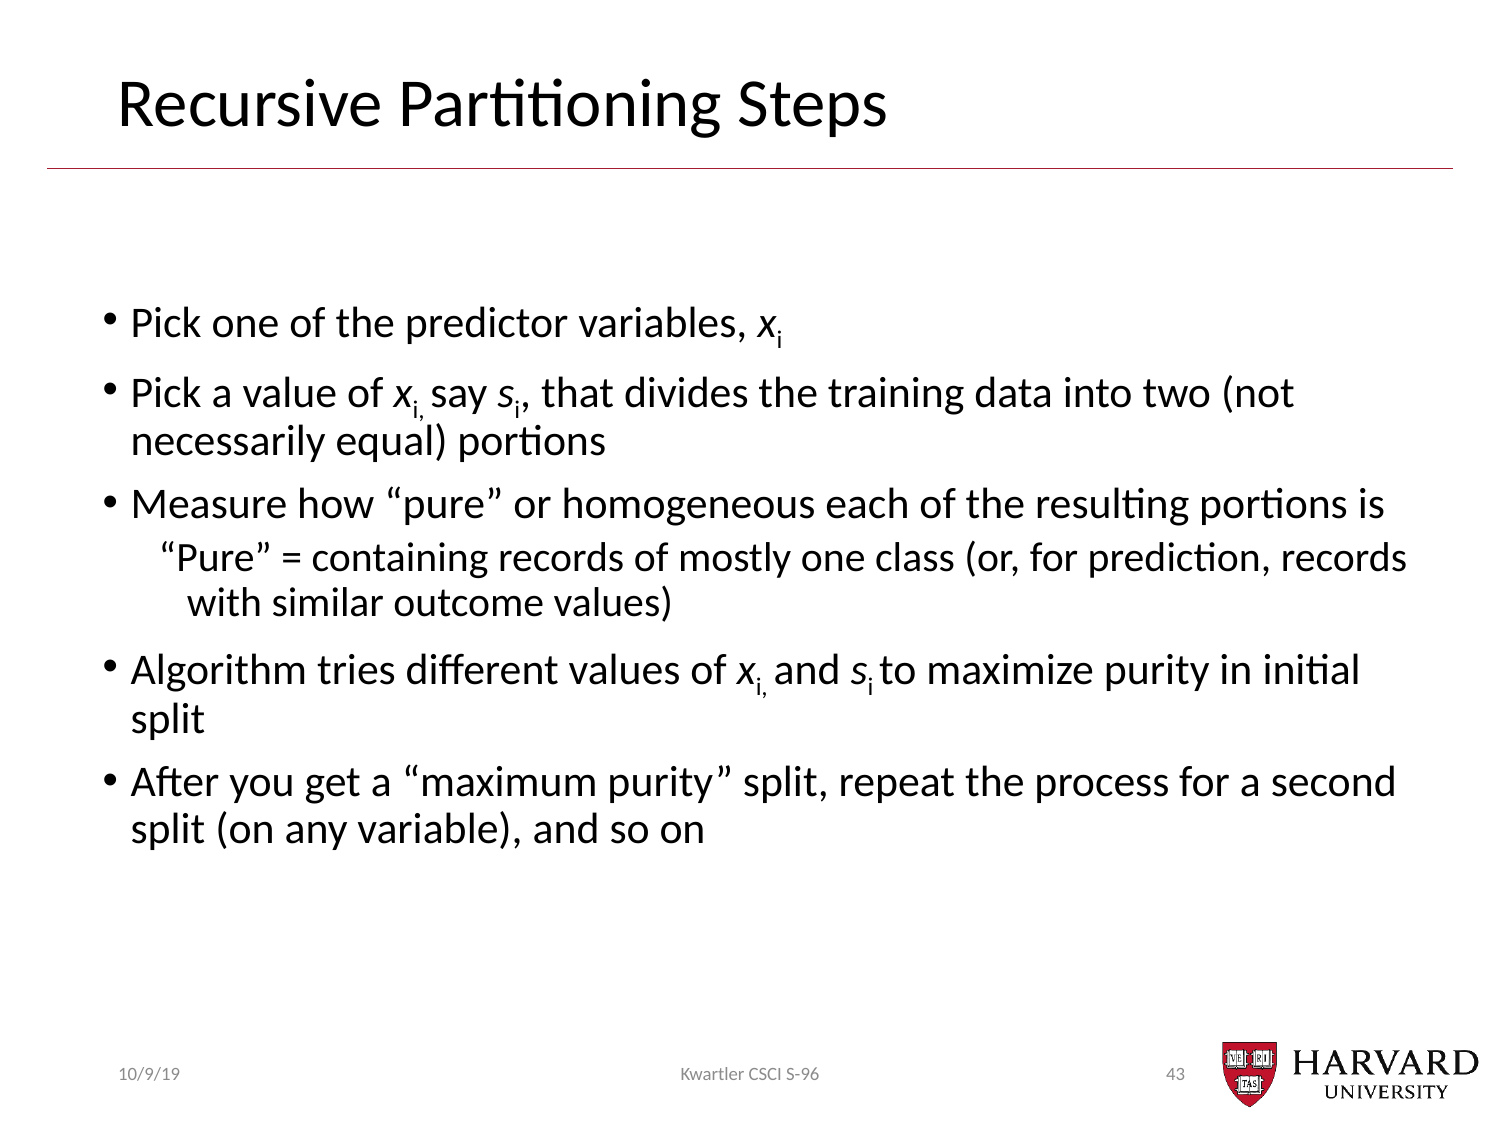

# Recursive Partitioning Steps
Pick one of the predictor variables, xi
Pick a value of xi, say si, that divides the training data into two (not necessarily equal) portions
Measure how “pure” or homogeneous each of the resulting portions is
“Pure” = containing records of mostly one class (or, for prediction, records with similar outcome values)
Algorithm tries different values of xi, and si to maximize purity in initial split
After you get a “maximum purity” split, repeat the process for a second split (on any variable), and so on
10/9/19
Kwartler CSCI S-96
43